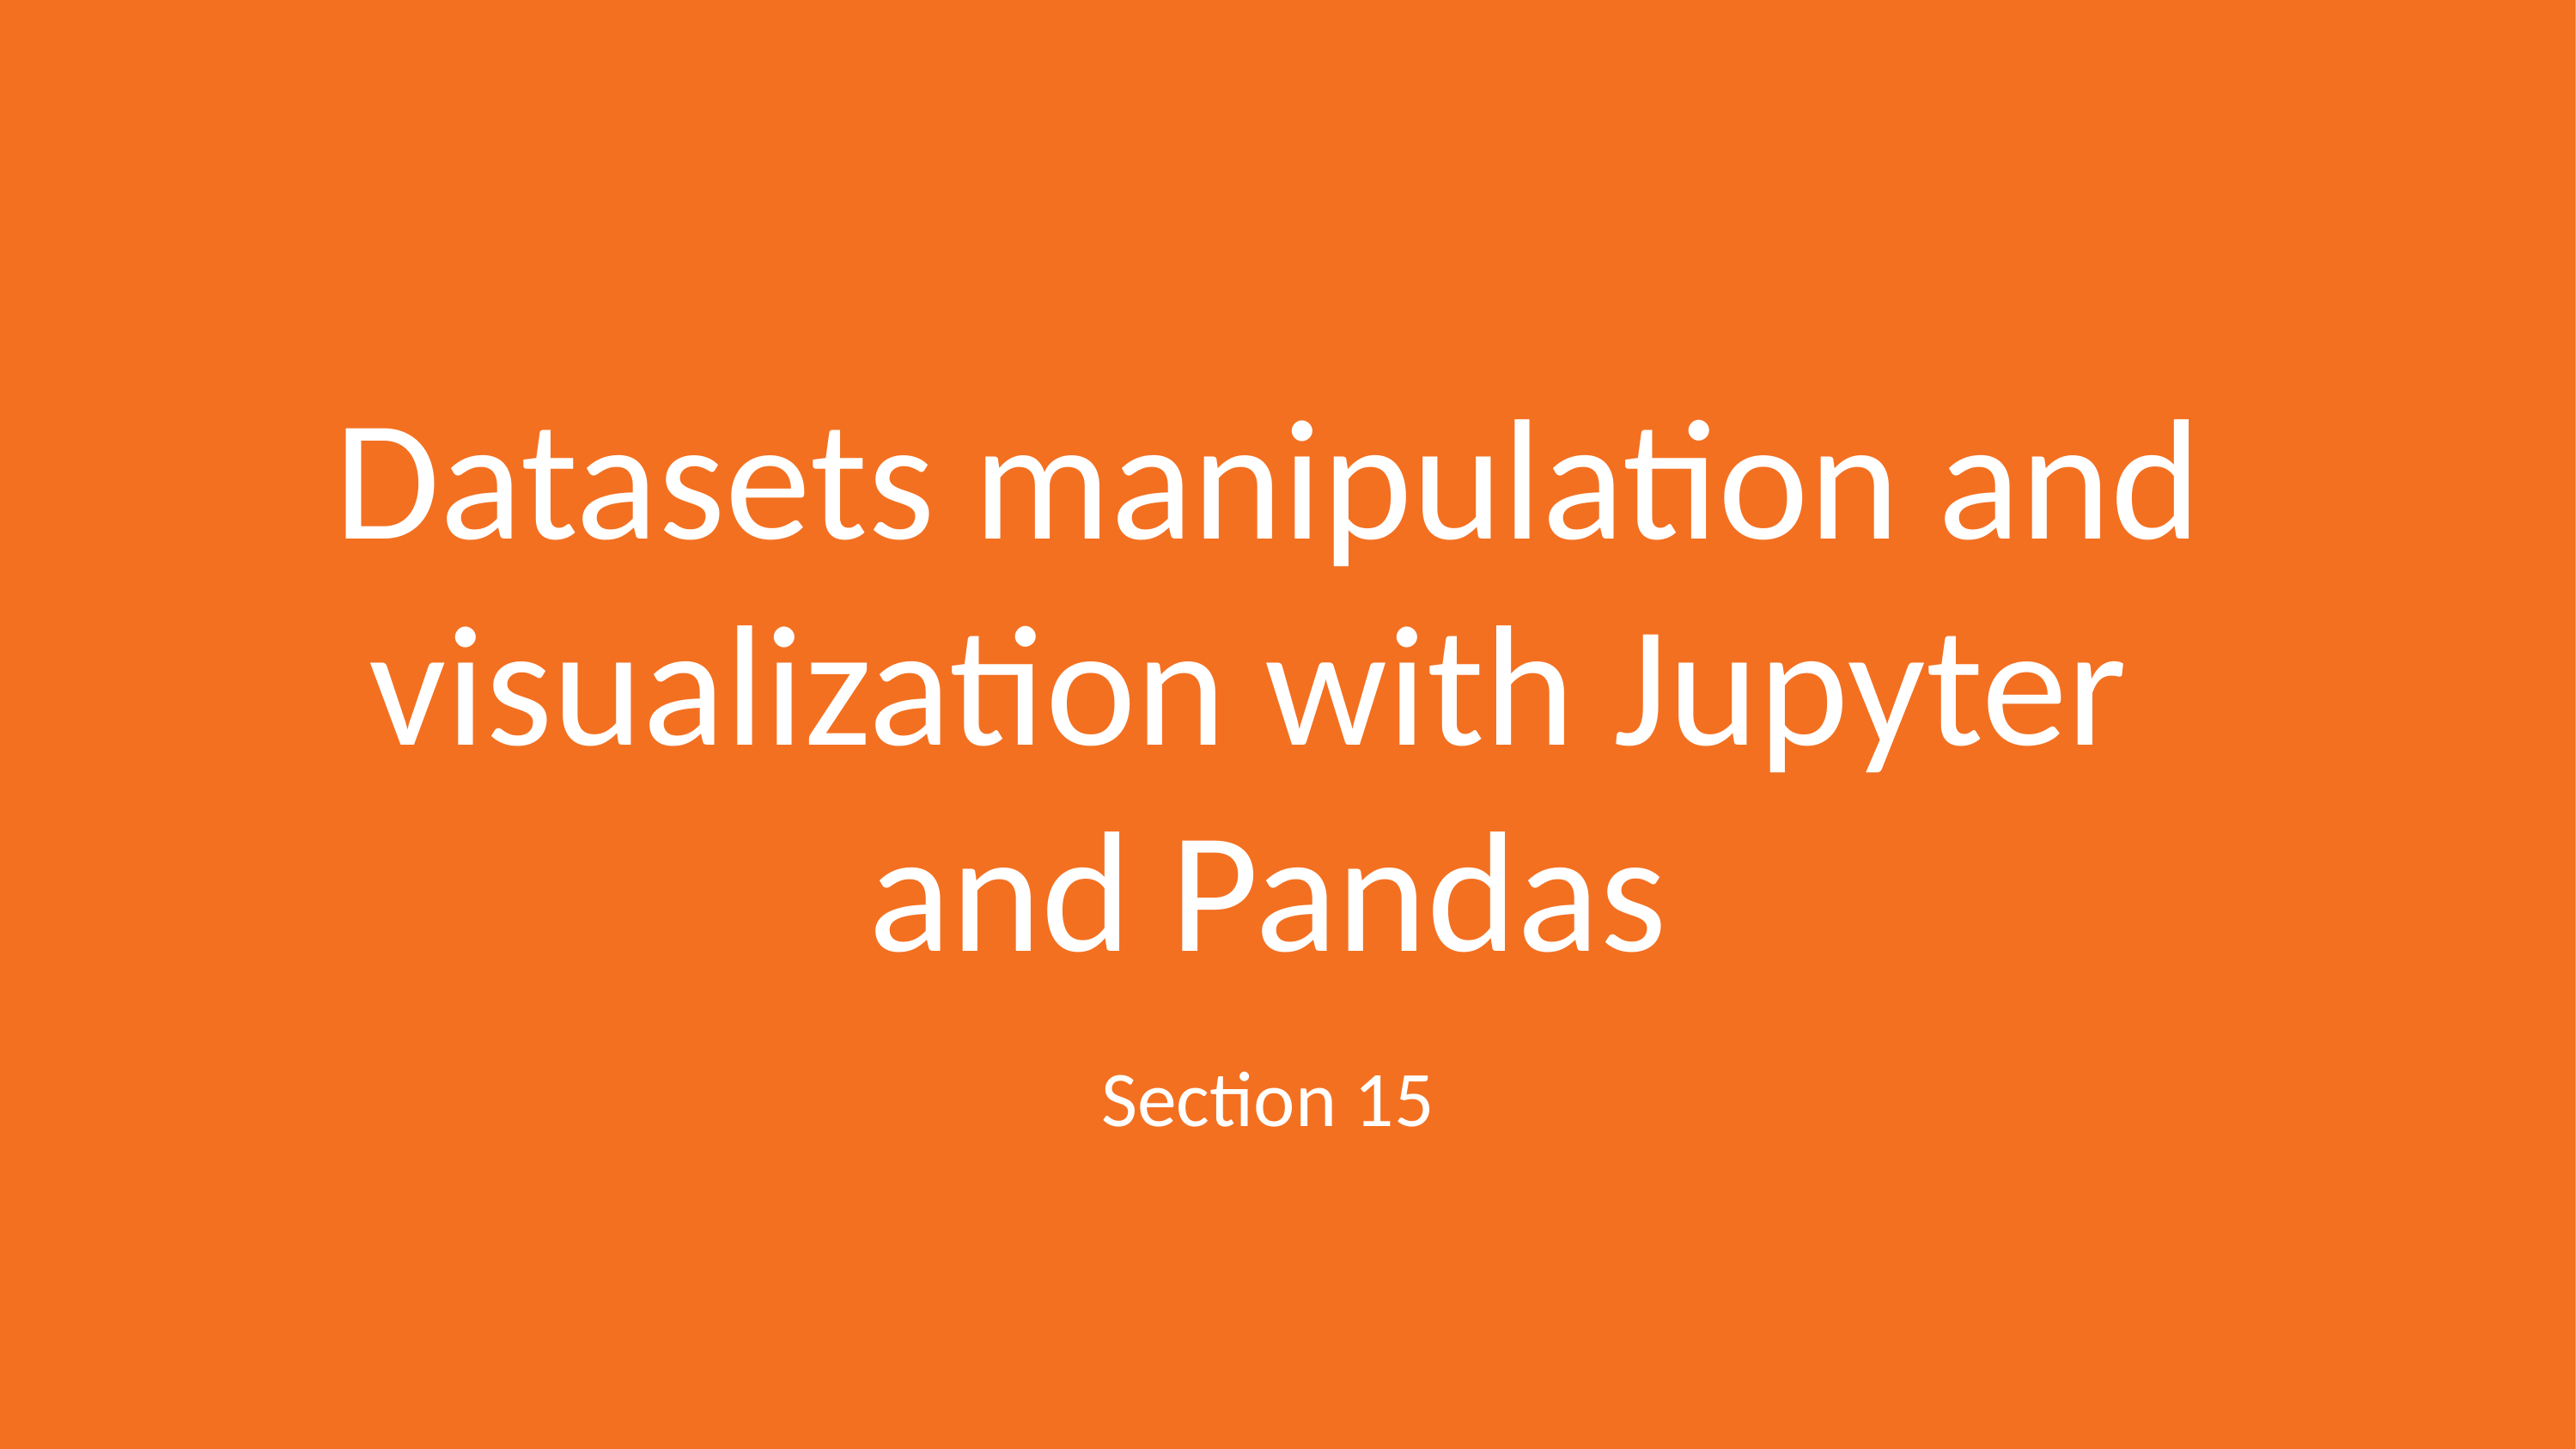

# Datasets manipulation and visualization with Jupyter
and Pandas
Section 15